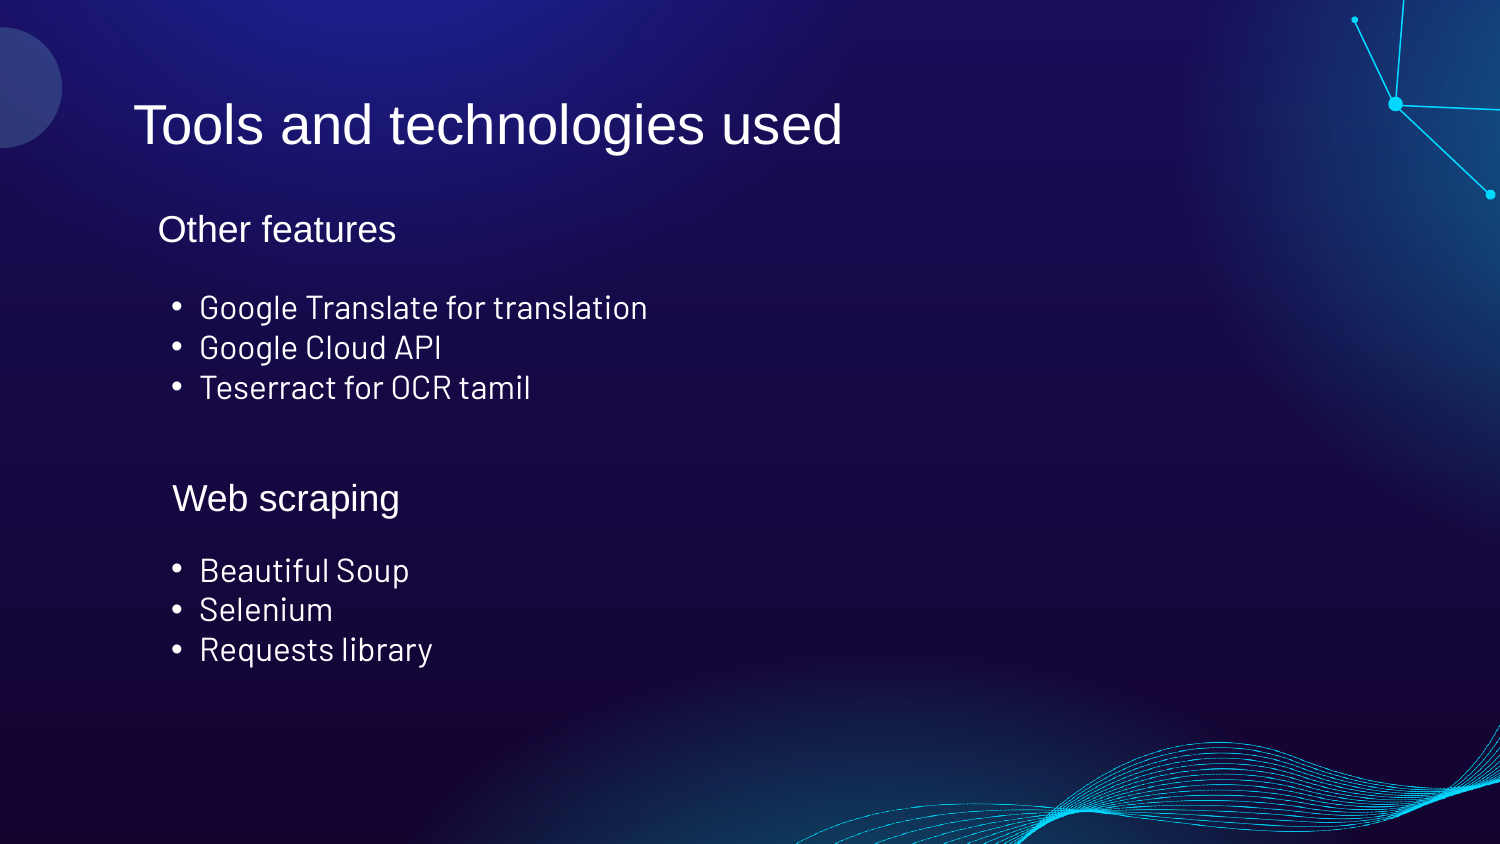

# Tools and technologies used
Other features
Google Translate for translation
Google Cloud API
Teserract for OCR tamil

Web scraping
Beautiful Soup
Selenium
Requests library